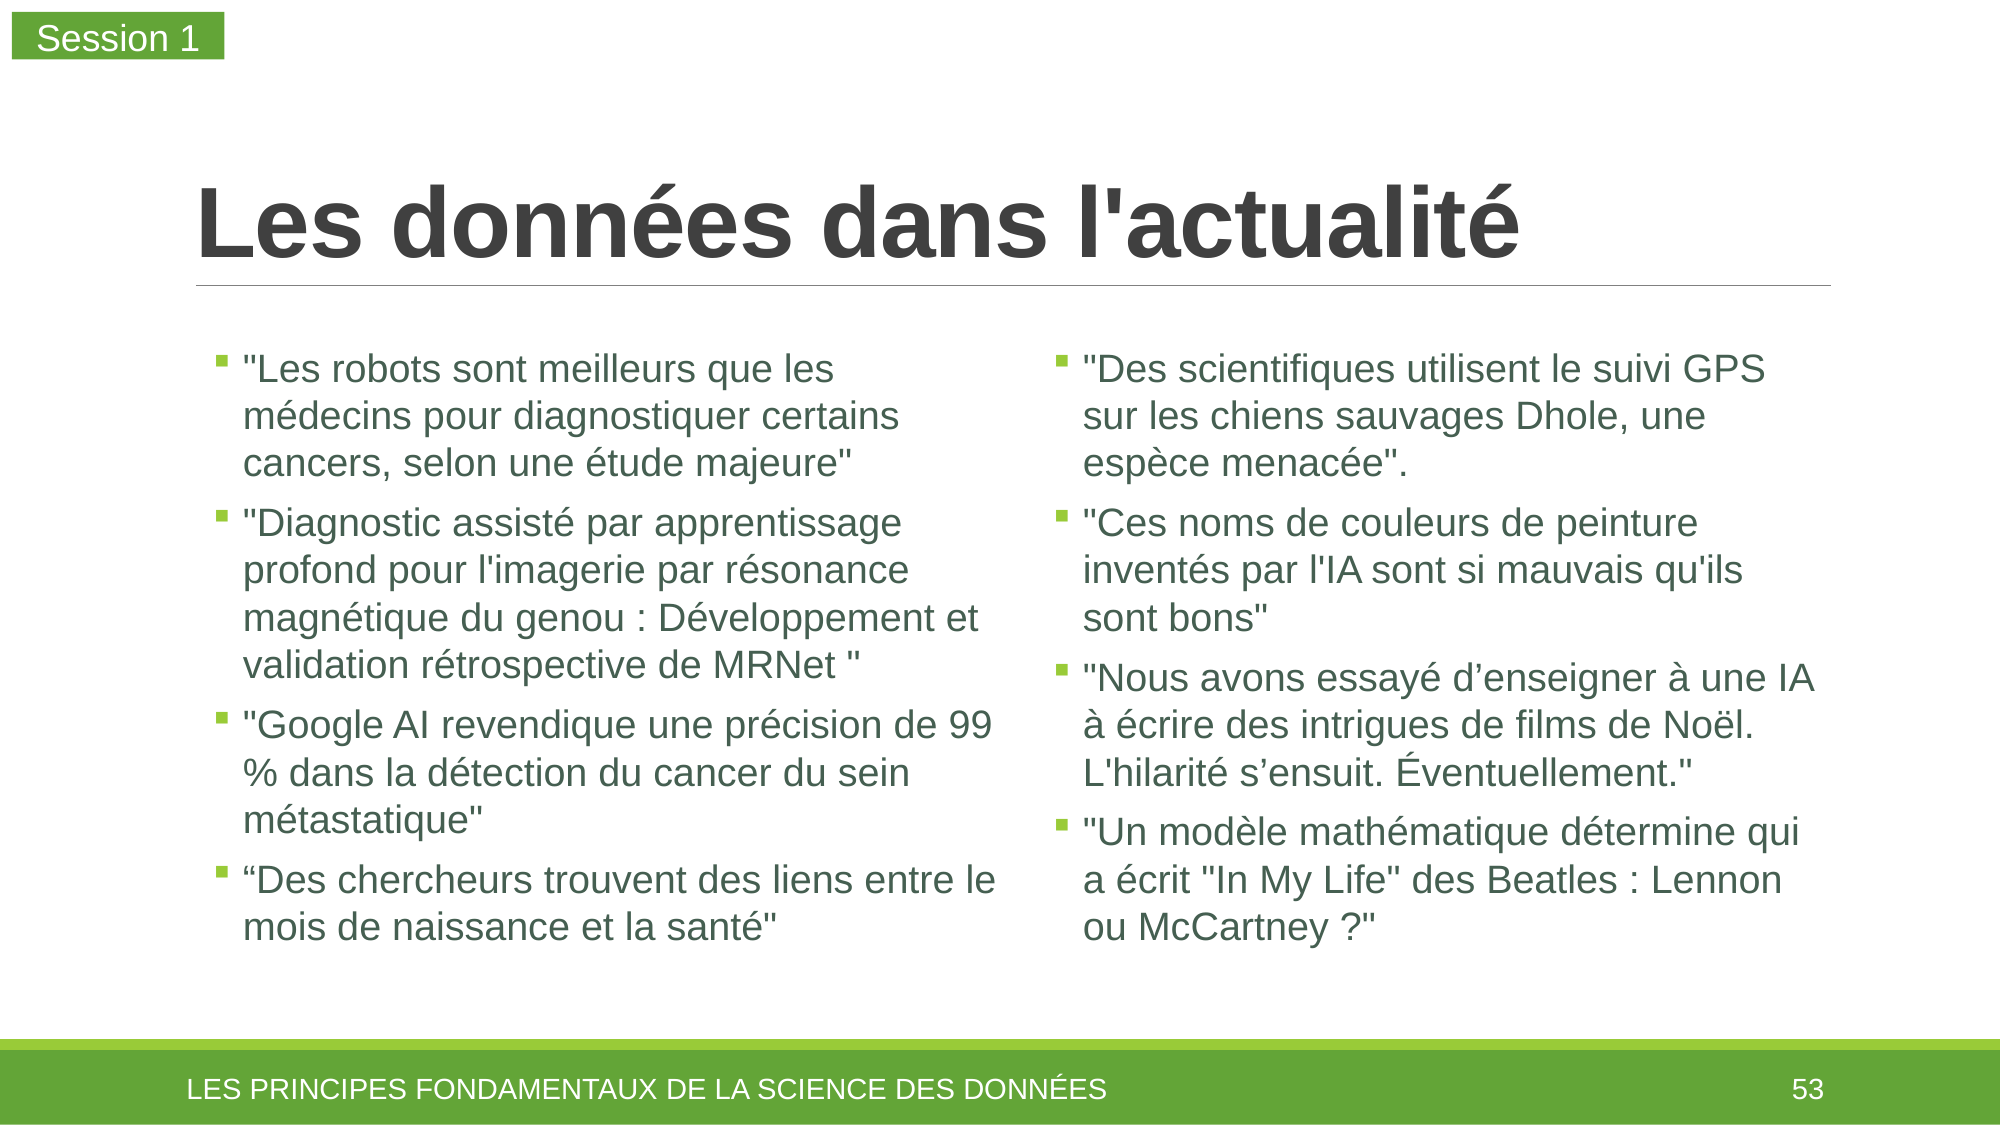

Session 1
# Les données dans l'actualité
"Des scientifiques utilisent le suivi GPS sur les chiens sauvages Dhole, une espèce menacée".
"Ces noms de couleurs de peinture inventés par l'IA sont si mauvais qu'ils sont bons"
"Nous avons essayé d’enseigner à une IA à écrire des intrigues de films de Noël. L'hilarité s’ensuit. Éventuellement."
"Un modèle mathématique détermine qui a écrit "In My Life" des Beatles : Lennon ou McCartney ?"
"Les robots sont meilleurs que les médecins pour diagnostiquer certains cancers, selon une étude majeure"
"Diagnostic assisté par apprentissage profond pour l'imagerie par résonance magnétique du genou : Développement et validation rétrospective de MRNet "
"Google AI revendique une précision de 99 % dans la détection du cancer du sein métastatique"
“Des chercheurs trouvent des liens entre le mois de naissance et la santé"
LES PRINCIPES FONDAMENTAUX DE LA SCIENCE DES DONNÉES
53